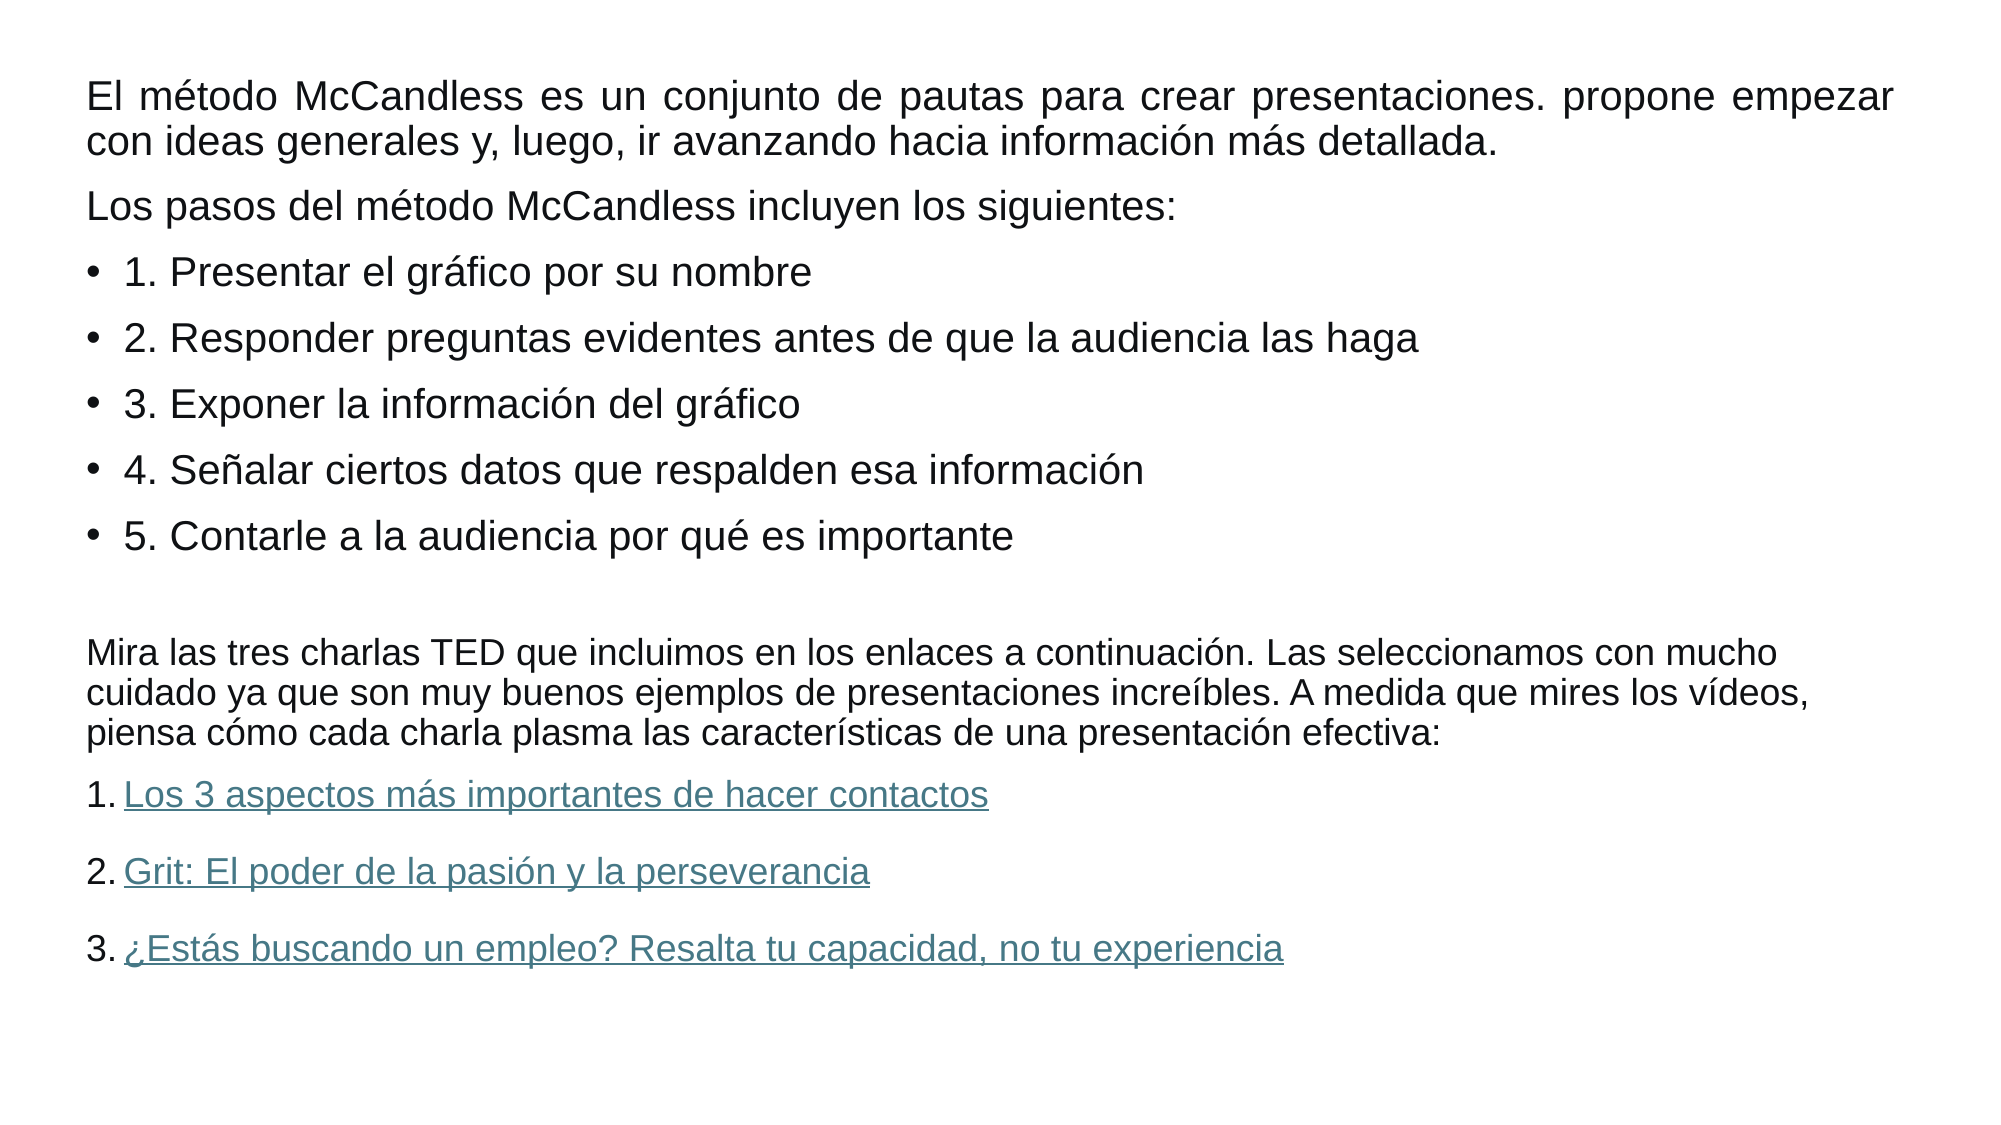

El método McCandless es un conjunto de pautas para crear presentaciones. propone empezar con ideas generales y, luego, ir avanzando hacia información más detallada.
Los pasos del método McCandless incluyen los siguientes:
1. Presentar el gráfico por su nombre
2. Responder preguntas evidentes antes de que la audiencia las haga
3. Exponer la información del gráfico
4. Señalar ciertos datos que respalden esa información
5. Contarle a la audiencia por qué es importante

Mira las tres charlas TED que incluimos en los enlaces a continuación. Las seleccionamos con mucho cuidado ya que son muy buenos ejemplos de presentaciones increíbles. A medida que mires los vídeos, piensa cómo cada charla plasma las características de una presentación efectiva:
Los 3 aspectos más importantes de hacer contactos
Grit: El poder de la pasión y la perseverancia
¿Estás buscando un empleo? Resalta tu capacidad, no tu experiencia